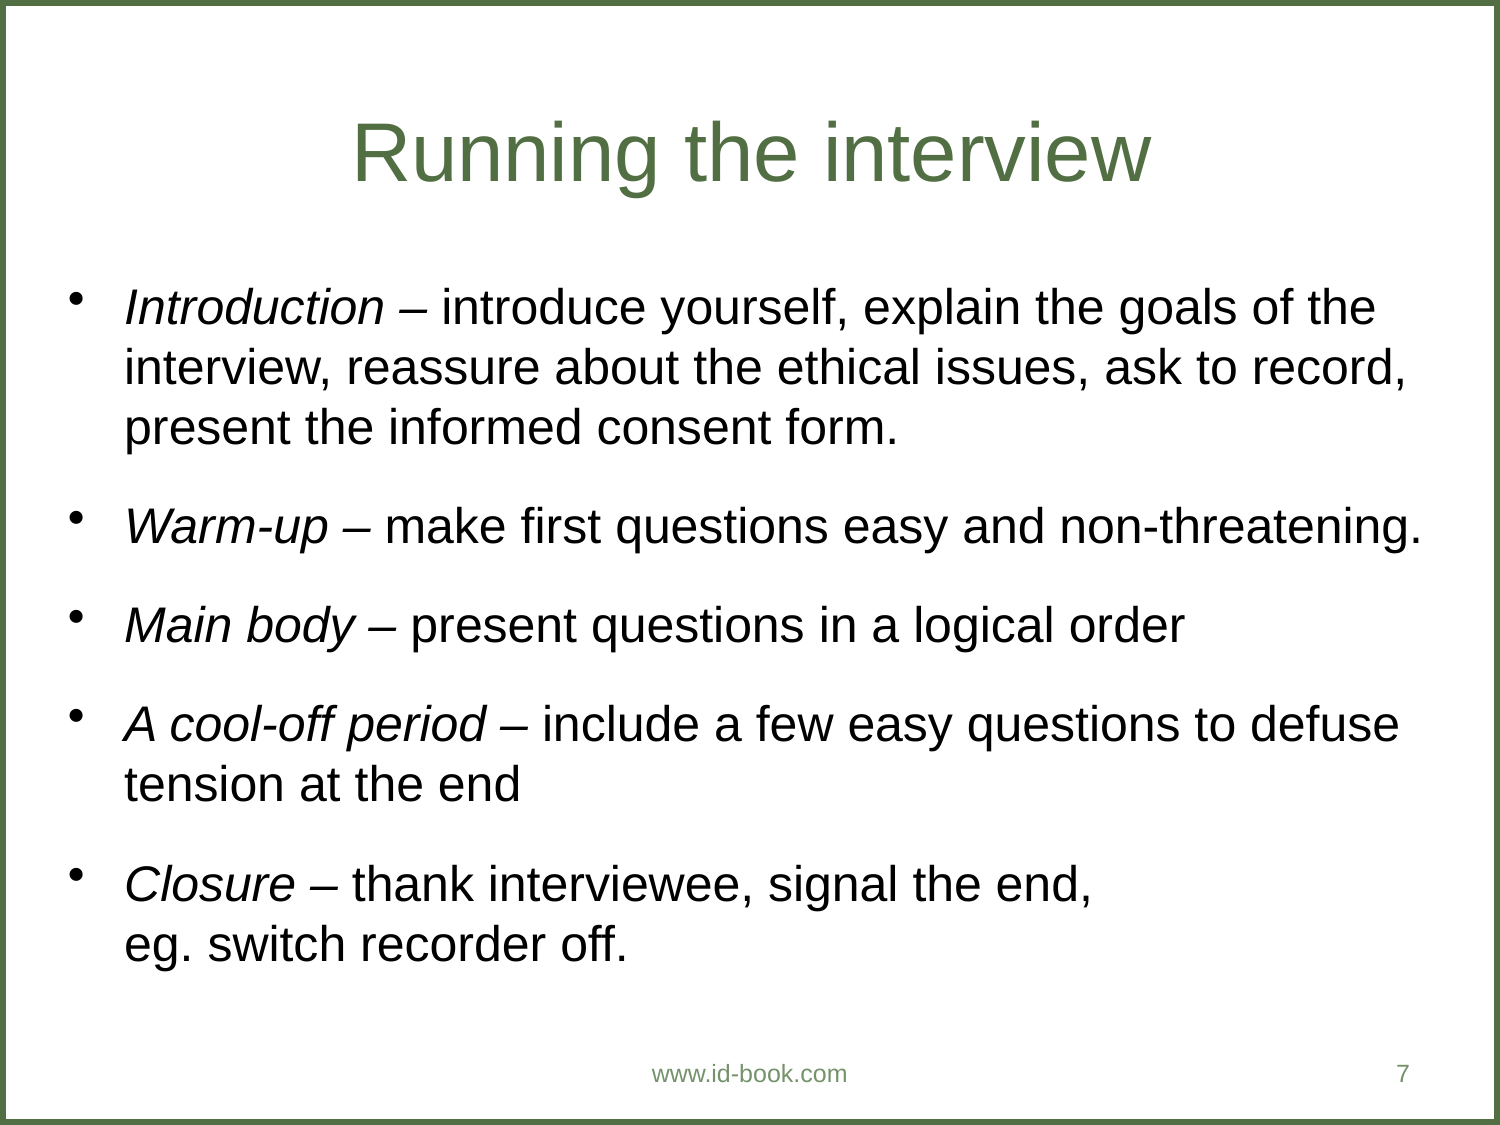

Running the interview
Introduction – introduce yourself, explain the goals of the interview, reassure about the ethical issues, ask to record, present the informed consent form.

Warm-up – make first questions easy and non-threatening.

Main body – present questions in a logical order

A cool-off period – include a few easy questions to defuse tension at the end

Closure – thank interviewee, signal the end,
eg. switch recorder off.
www.id-book.com
7